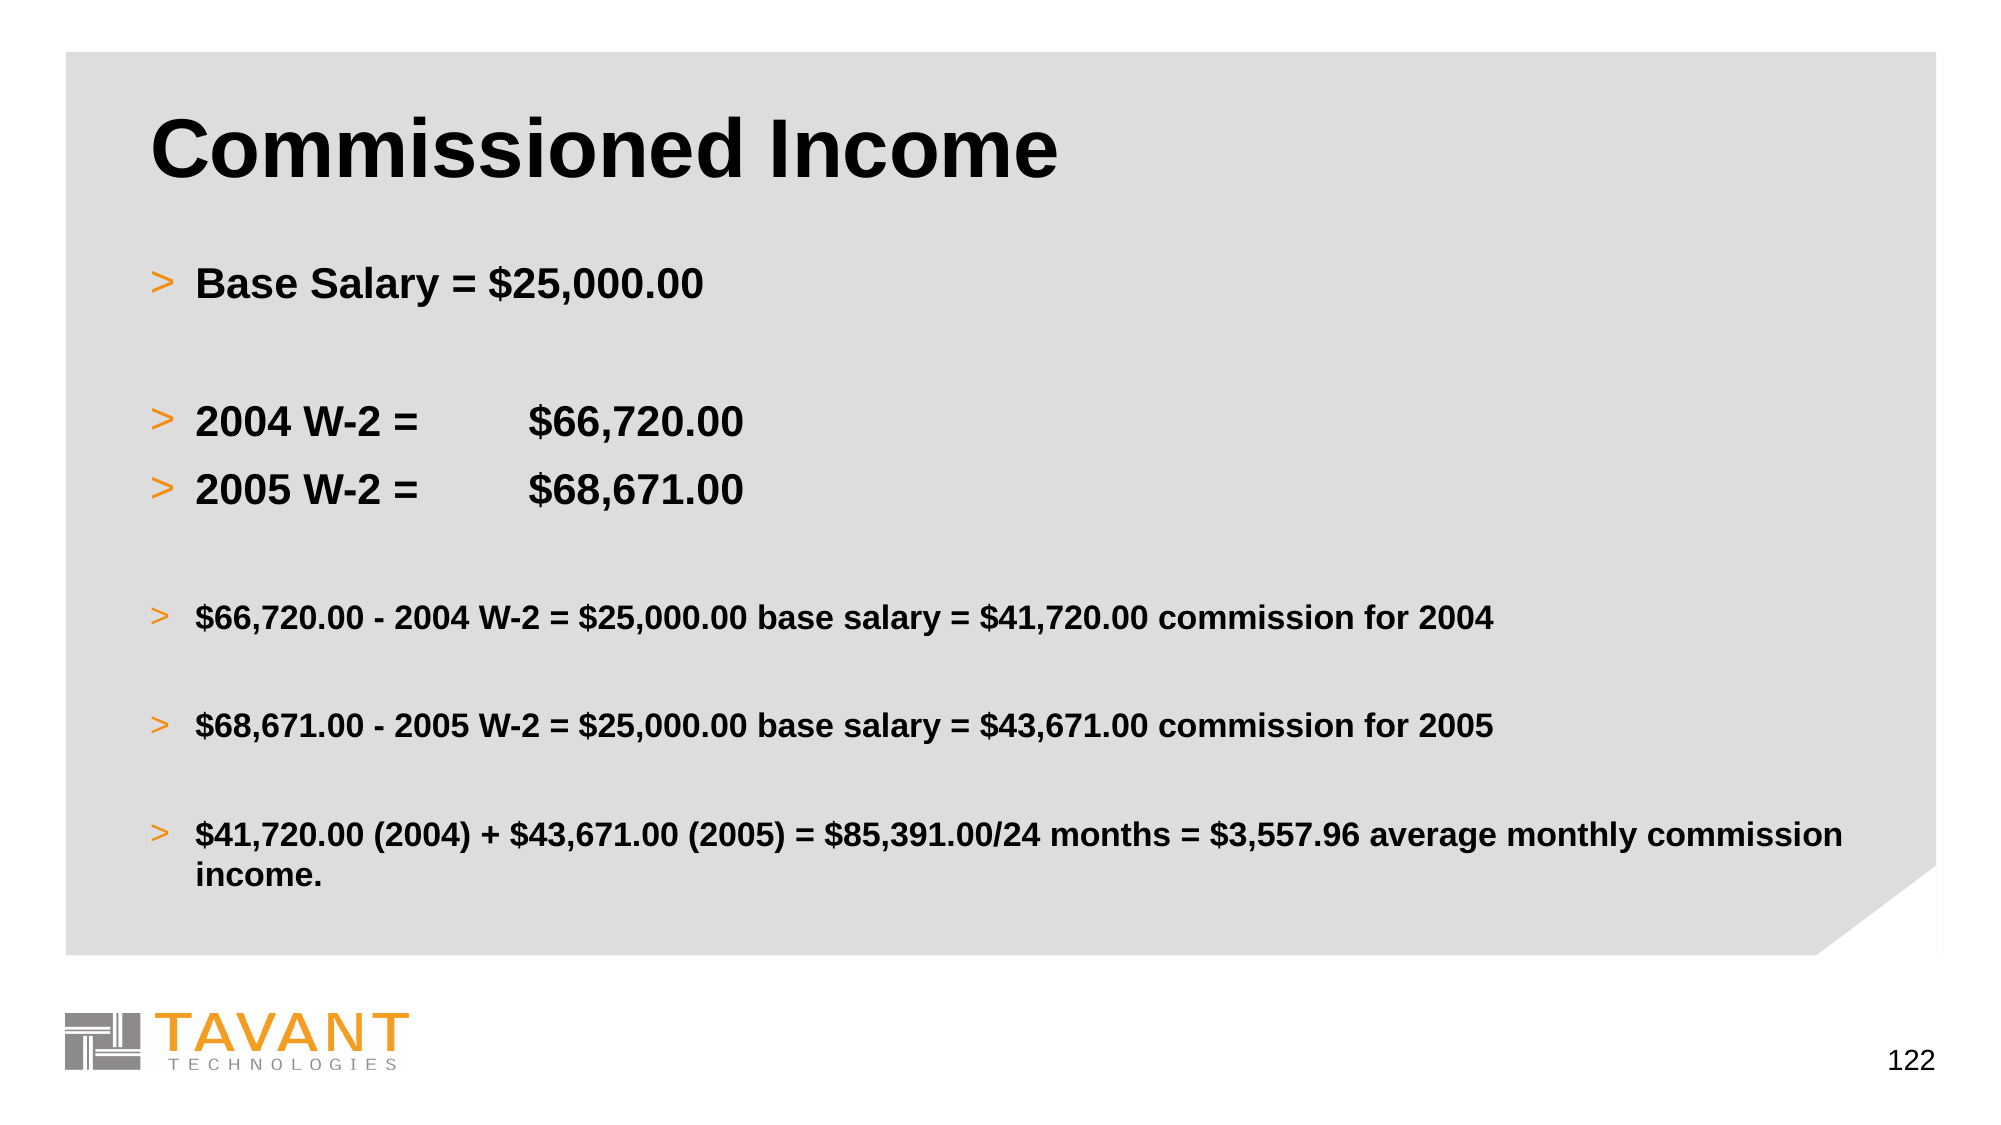

# Commissioned Income
Base Salary = $25,000.00

2004 W-2 =	$66,720.00
2005 W-2 =	$68,671.00

$66,720.00 - 2004 W-2 = $25,000.00 base salary = $41,720.00 commission for 2004

$68,671.00 - 2005 W-2 = $25,000.00 base salary = $43,671.00 commission for 2005

$41,720.00 (2004) + $43,671.00 (2005) = $85,391.00/24 months = $3,557.96 average monthly commission income.

122